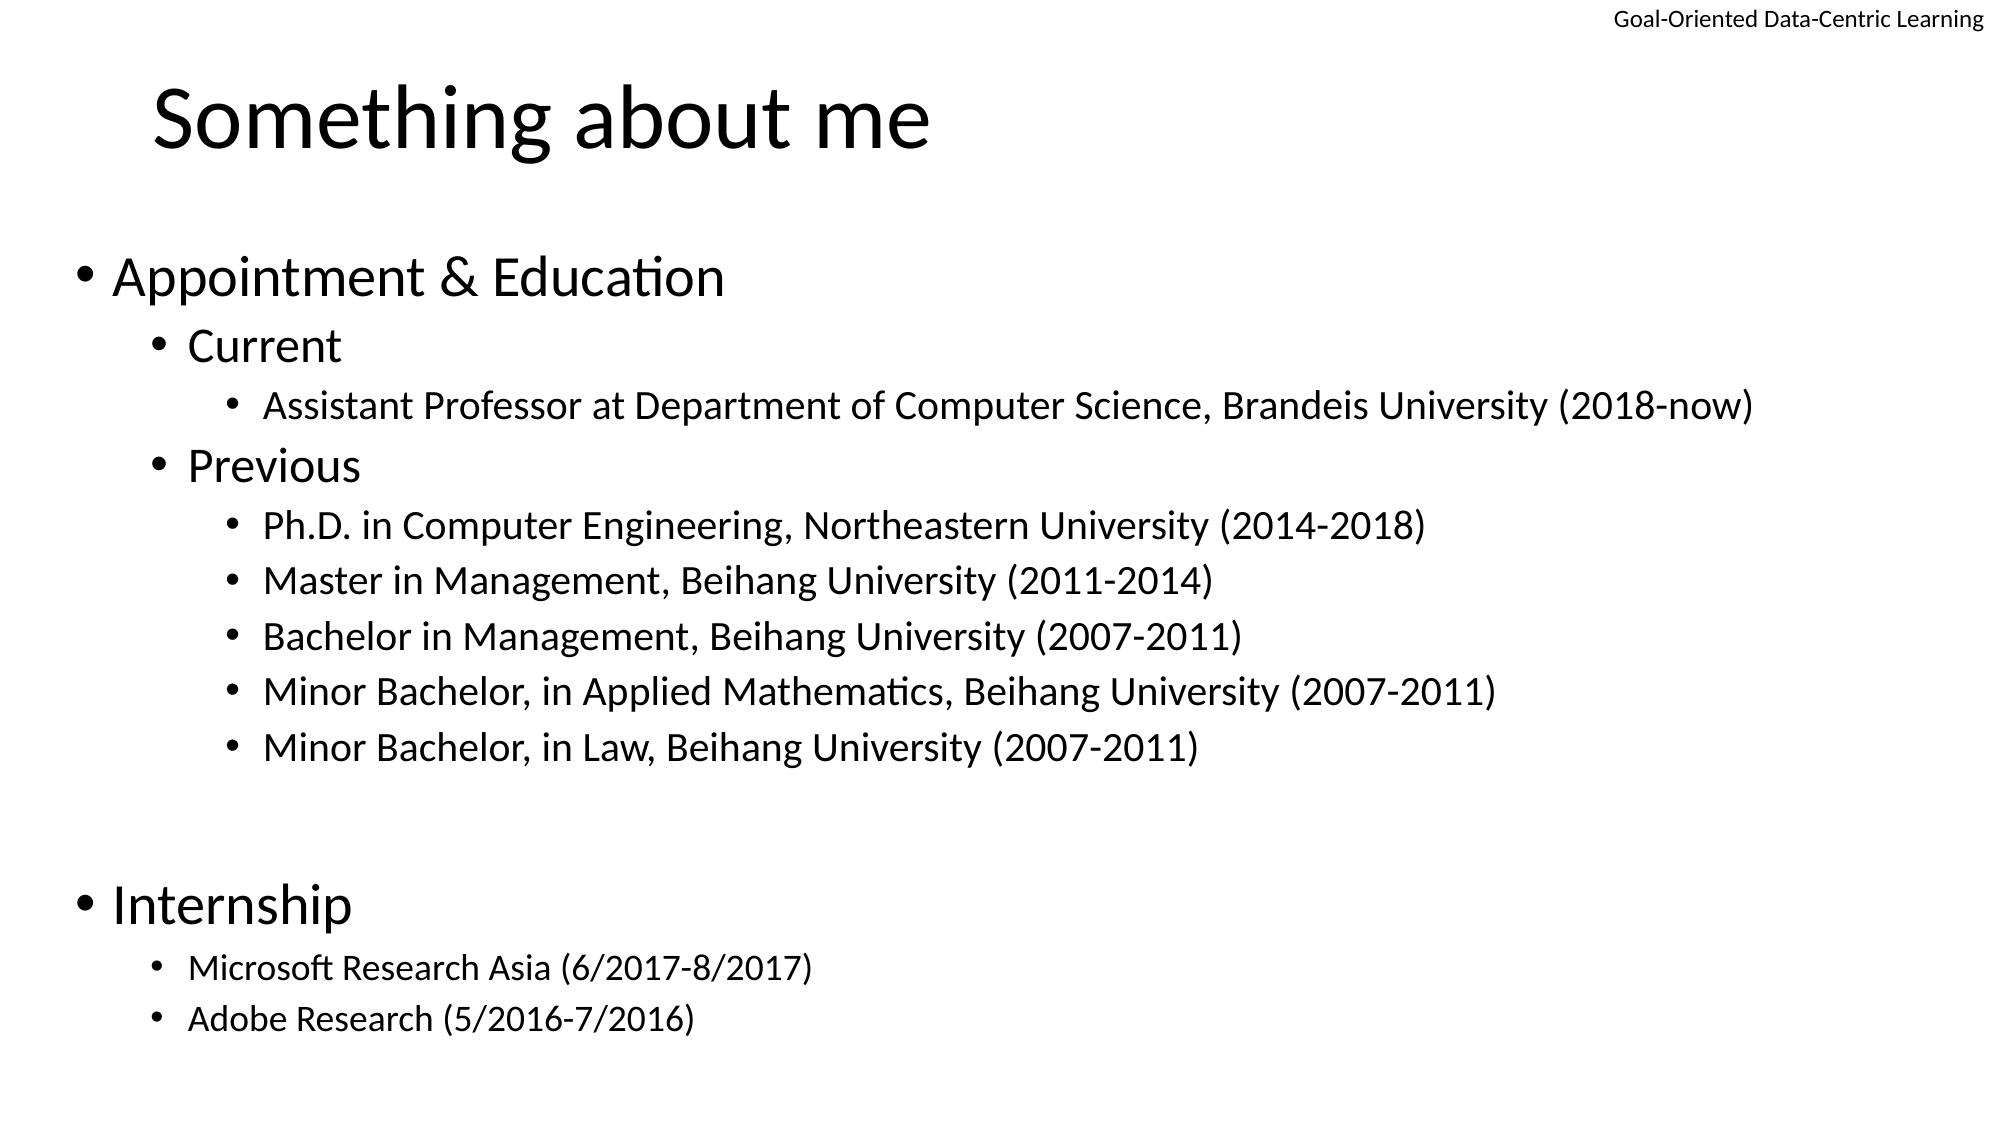

# Something about me
Appointment & Education
Current
Assistant Professor at Department of Computer Science, Brandeis University (2018-now)
Previous
Ph.D. in Computer Engineering, Northeastern University (2014-2018)
Master in Management, Beihang University (2011-2014)
Bachelor in Management, Beihang University (2007-2011)
Minor Bachelor, in Applied Mathematics, Beihang University (2007-2011)
Minor Bachelor, in Law, Beihang University (2007-2011)

Internship
Microsoft Research Asia (6/2017-8/2017)
Adobe Research (5/2016-7/2016)